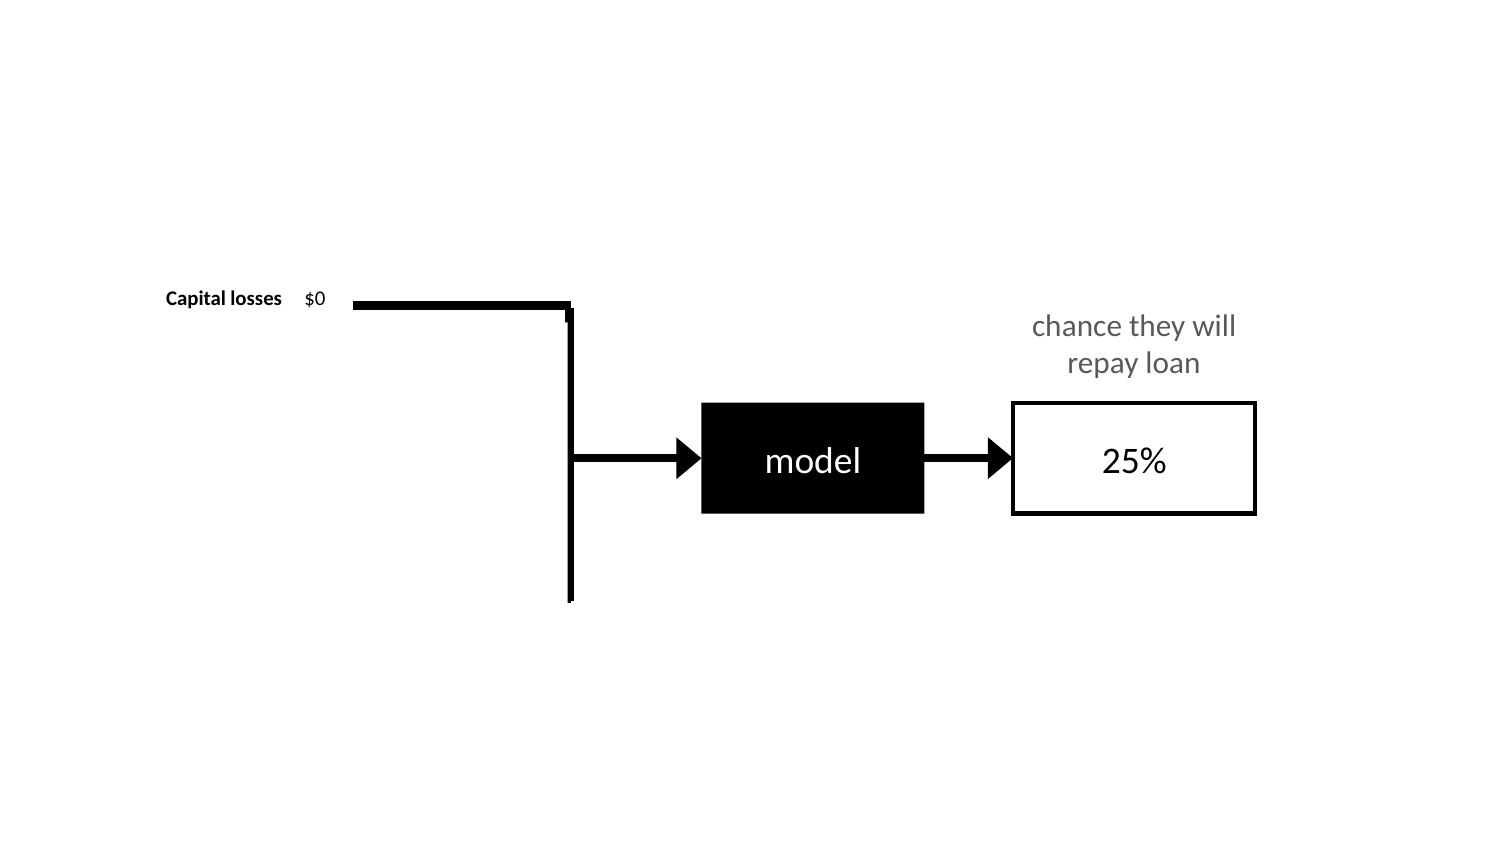

#
| Capital losses | $0 |
| --- | --- |
| Weekly hours | 40 |
| Occupation | Protective-serv |
| Capital losses | $0 |
| Age | 28 |
| Marital status | Married-civ-spouse |
chance they will repay loan

model
25%